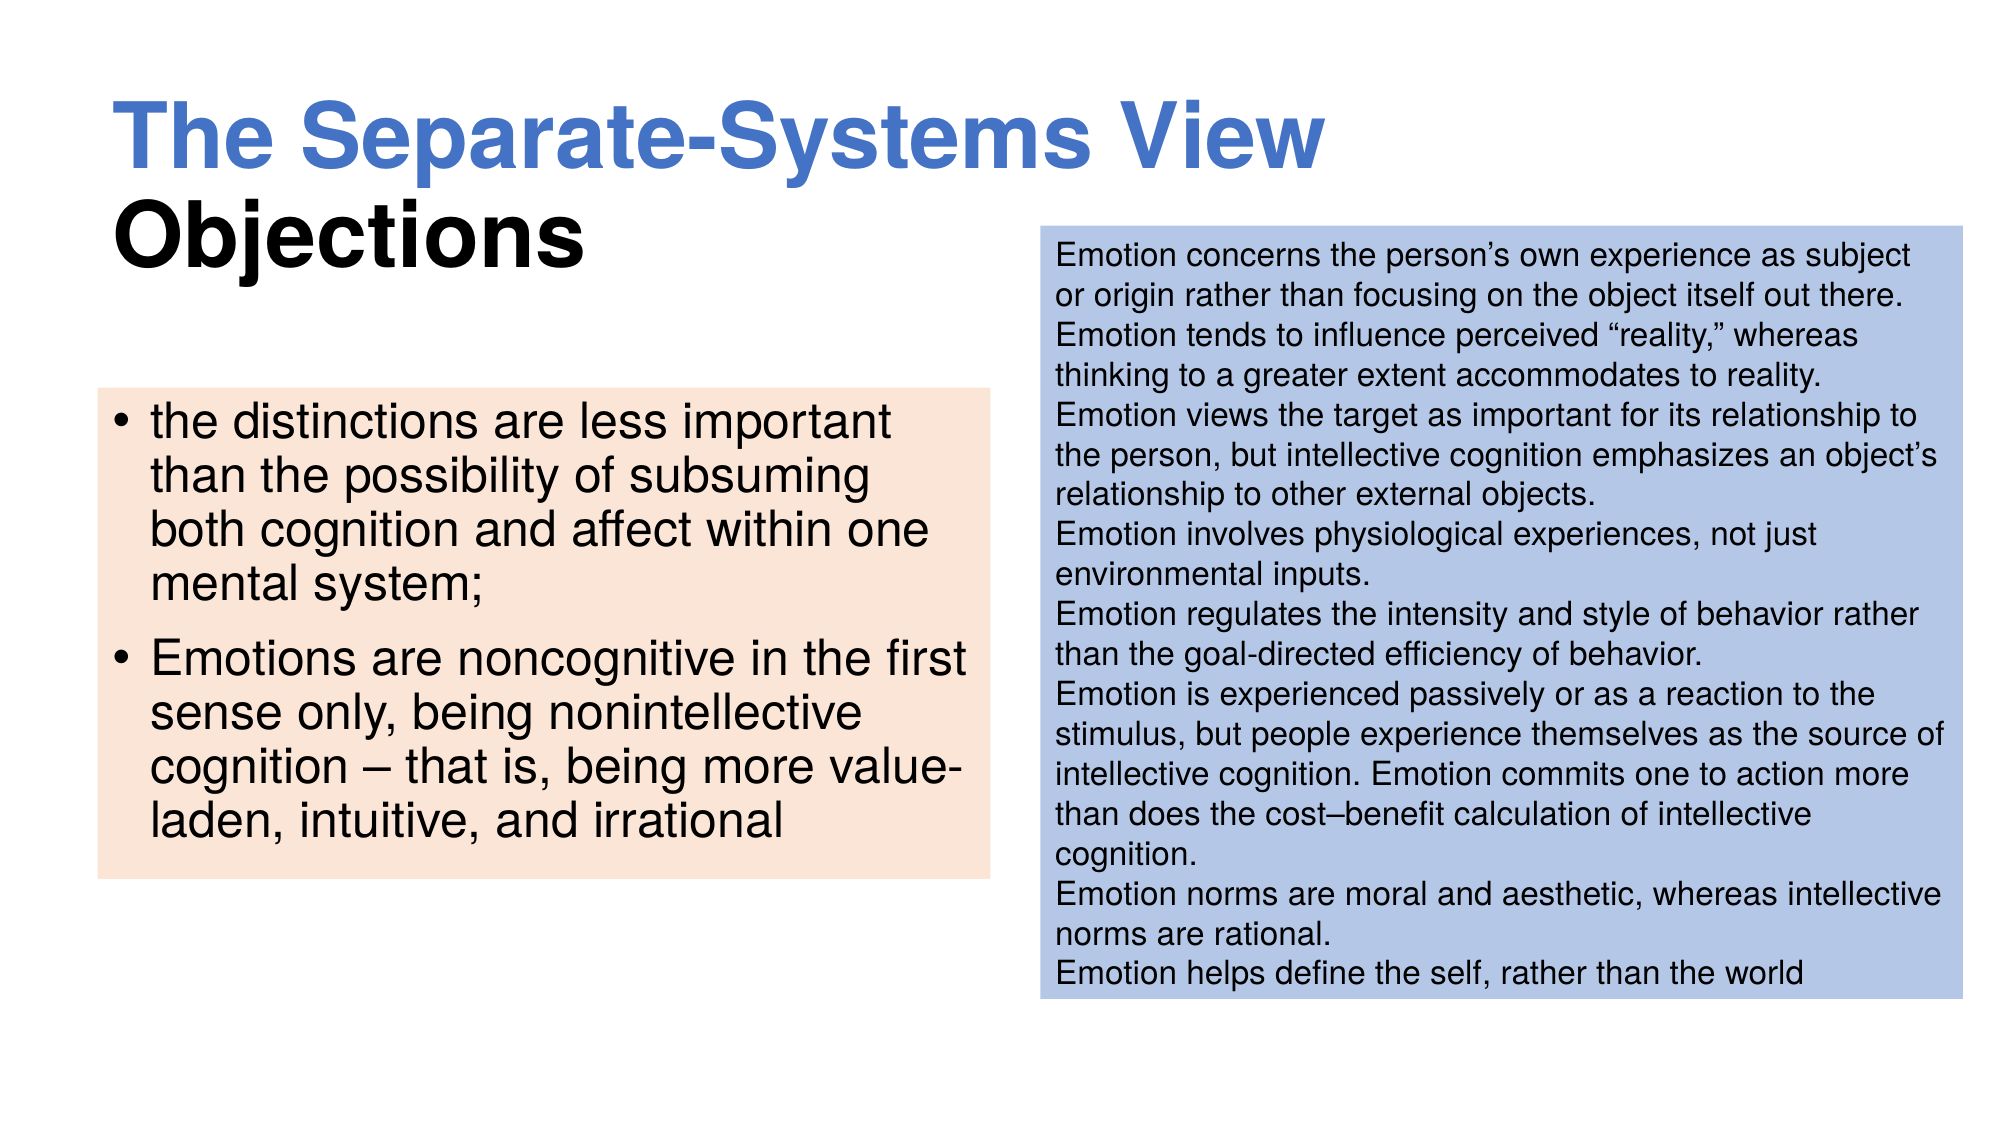

# The Separate-Systems View Objections
Emotion concerns the person’s own experience as subject or origin rather than focusing on the object itself out there.
Emotion tends to influence perceived “reality,” whereas thinking to a greater extent accommodates to reality.
Emotion views the target as important for its relationship to the person, but intellective cognition emphasizes an object’s relationship to other external objects.
Emotion involves physiological experiences, not just environmental inputs.
Emotion regulates the intensity and style of behavior rather than the goal-directed efficiency of behavior.
Emotion is experienced passively or as a reaction to the stimulus, but people experience themselves as the source of intellective cognition. Emotion commits one to action more than does the cost–benefit calculation of intellective cognition.
Emotion norms are moral and aesthetic, whereas intellective norms are rational.
Emotion helps define the self, rather than the world
the distinctions are less important than the possibility of subsuming both cognition and affect within one mental system;
Emotions are noncognitive in the first sense only, being nonintellective cognition – that is, being more value-laden, intuitive, and irrational